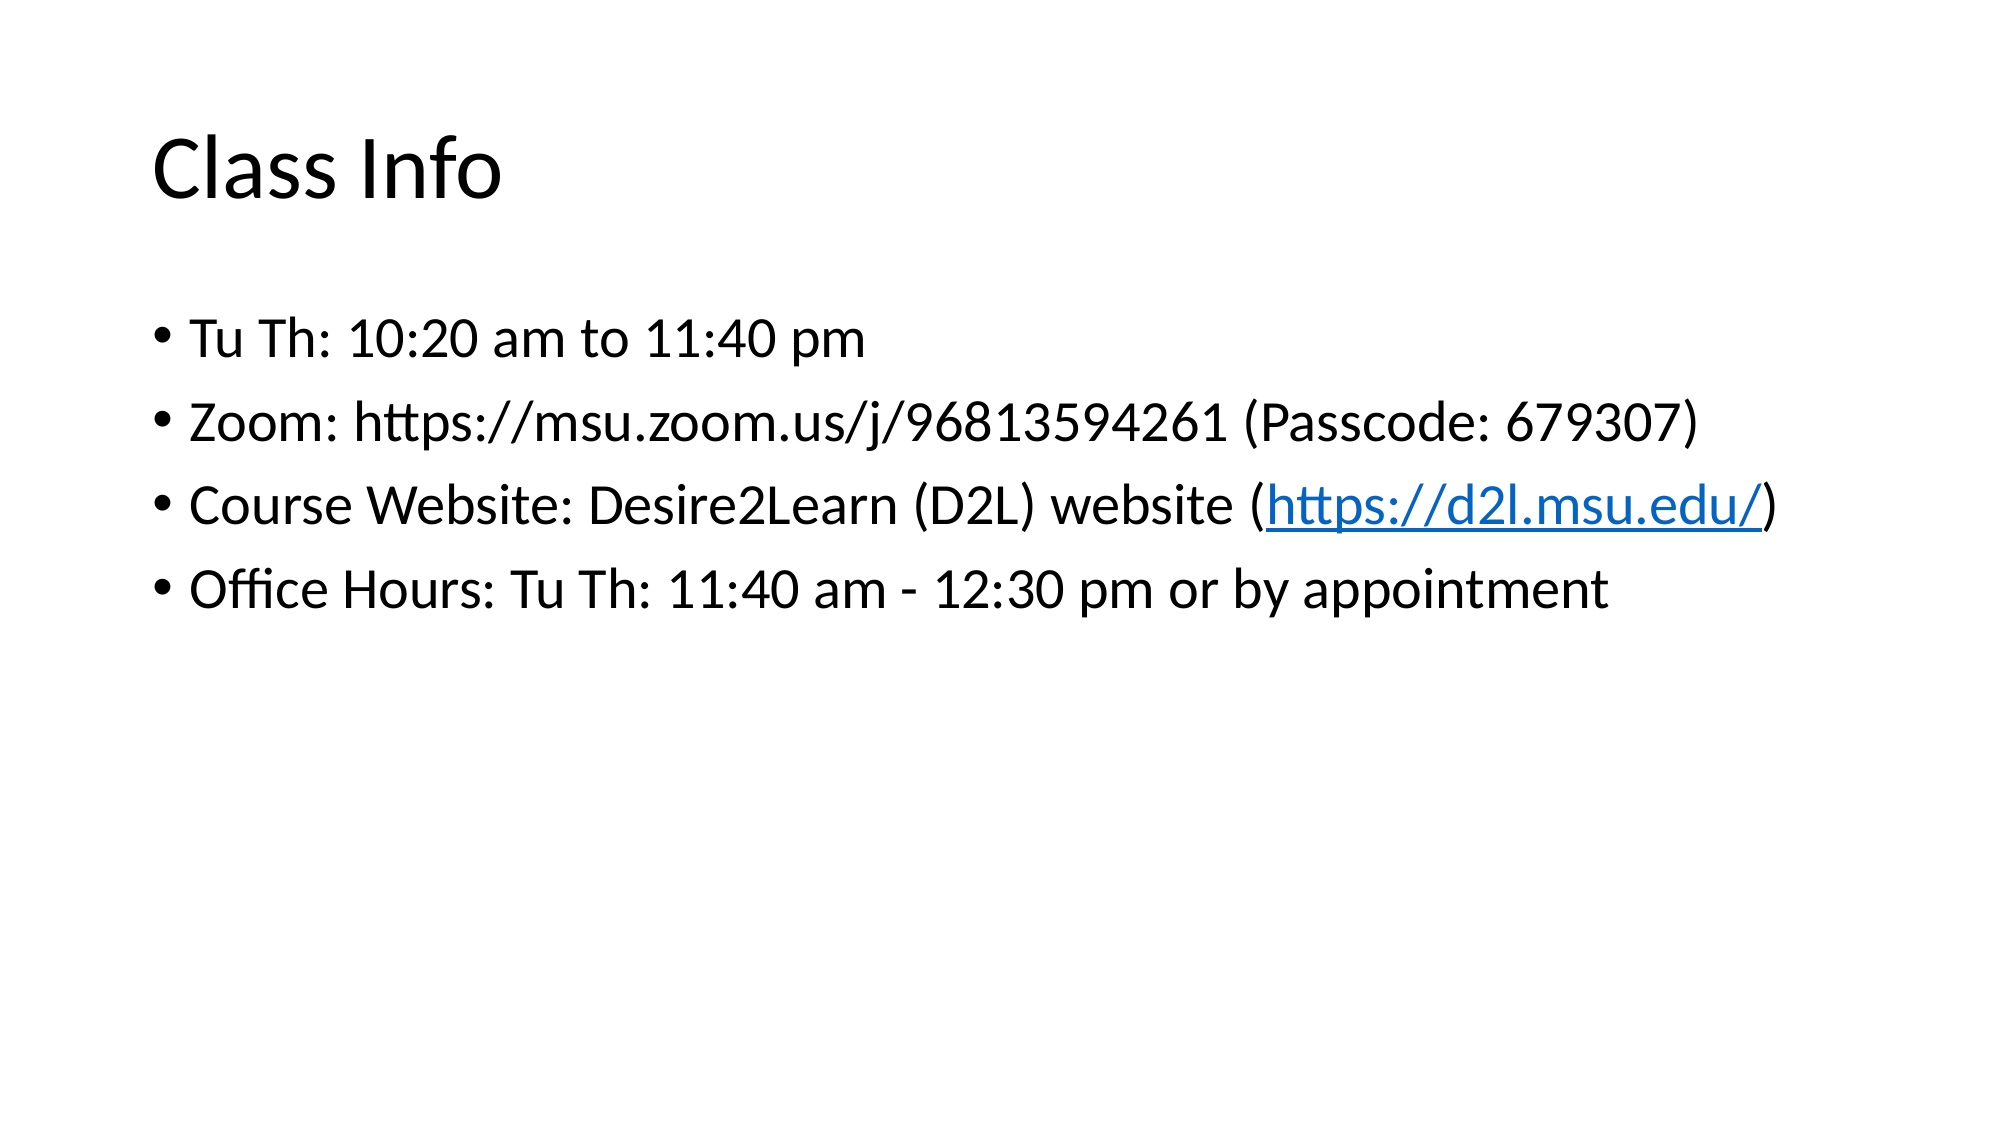

# Class Info
Tu Th: 10:20 am to 11:40 pm
Zoom: https://msu.zoom.us/j/96813594261 (Passcode: 679307)
Course Website: Desire2Learn (D2L) website (https://d2l.msu.edu/)
Office Hours: Tu Th: 11:40 am - 12:30 pm or by appointment